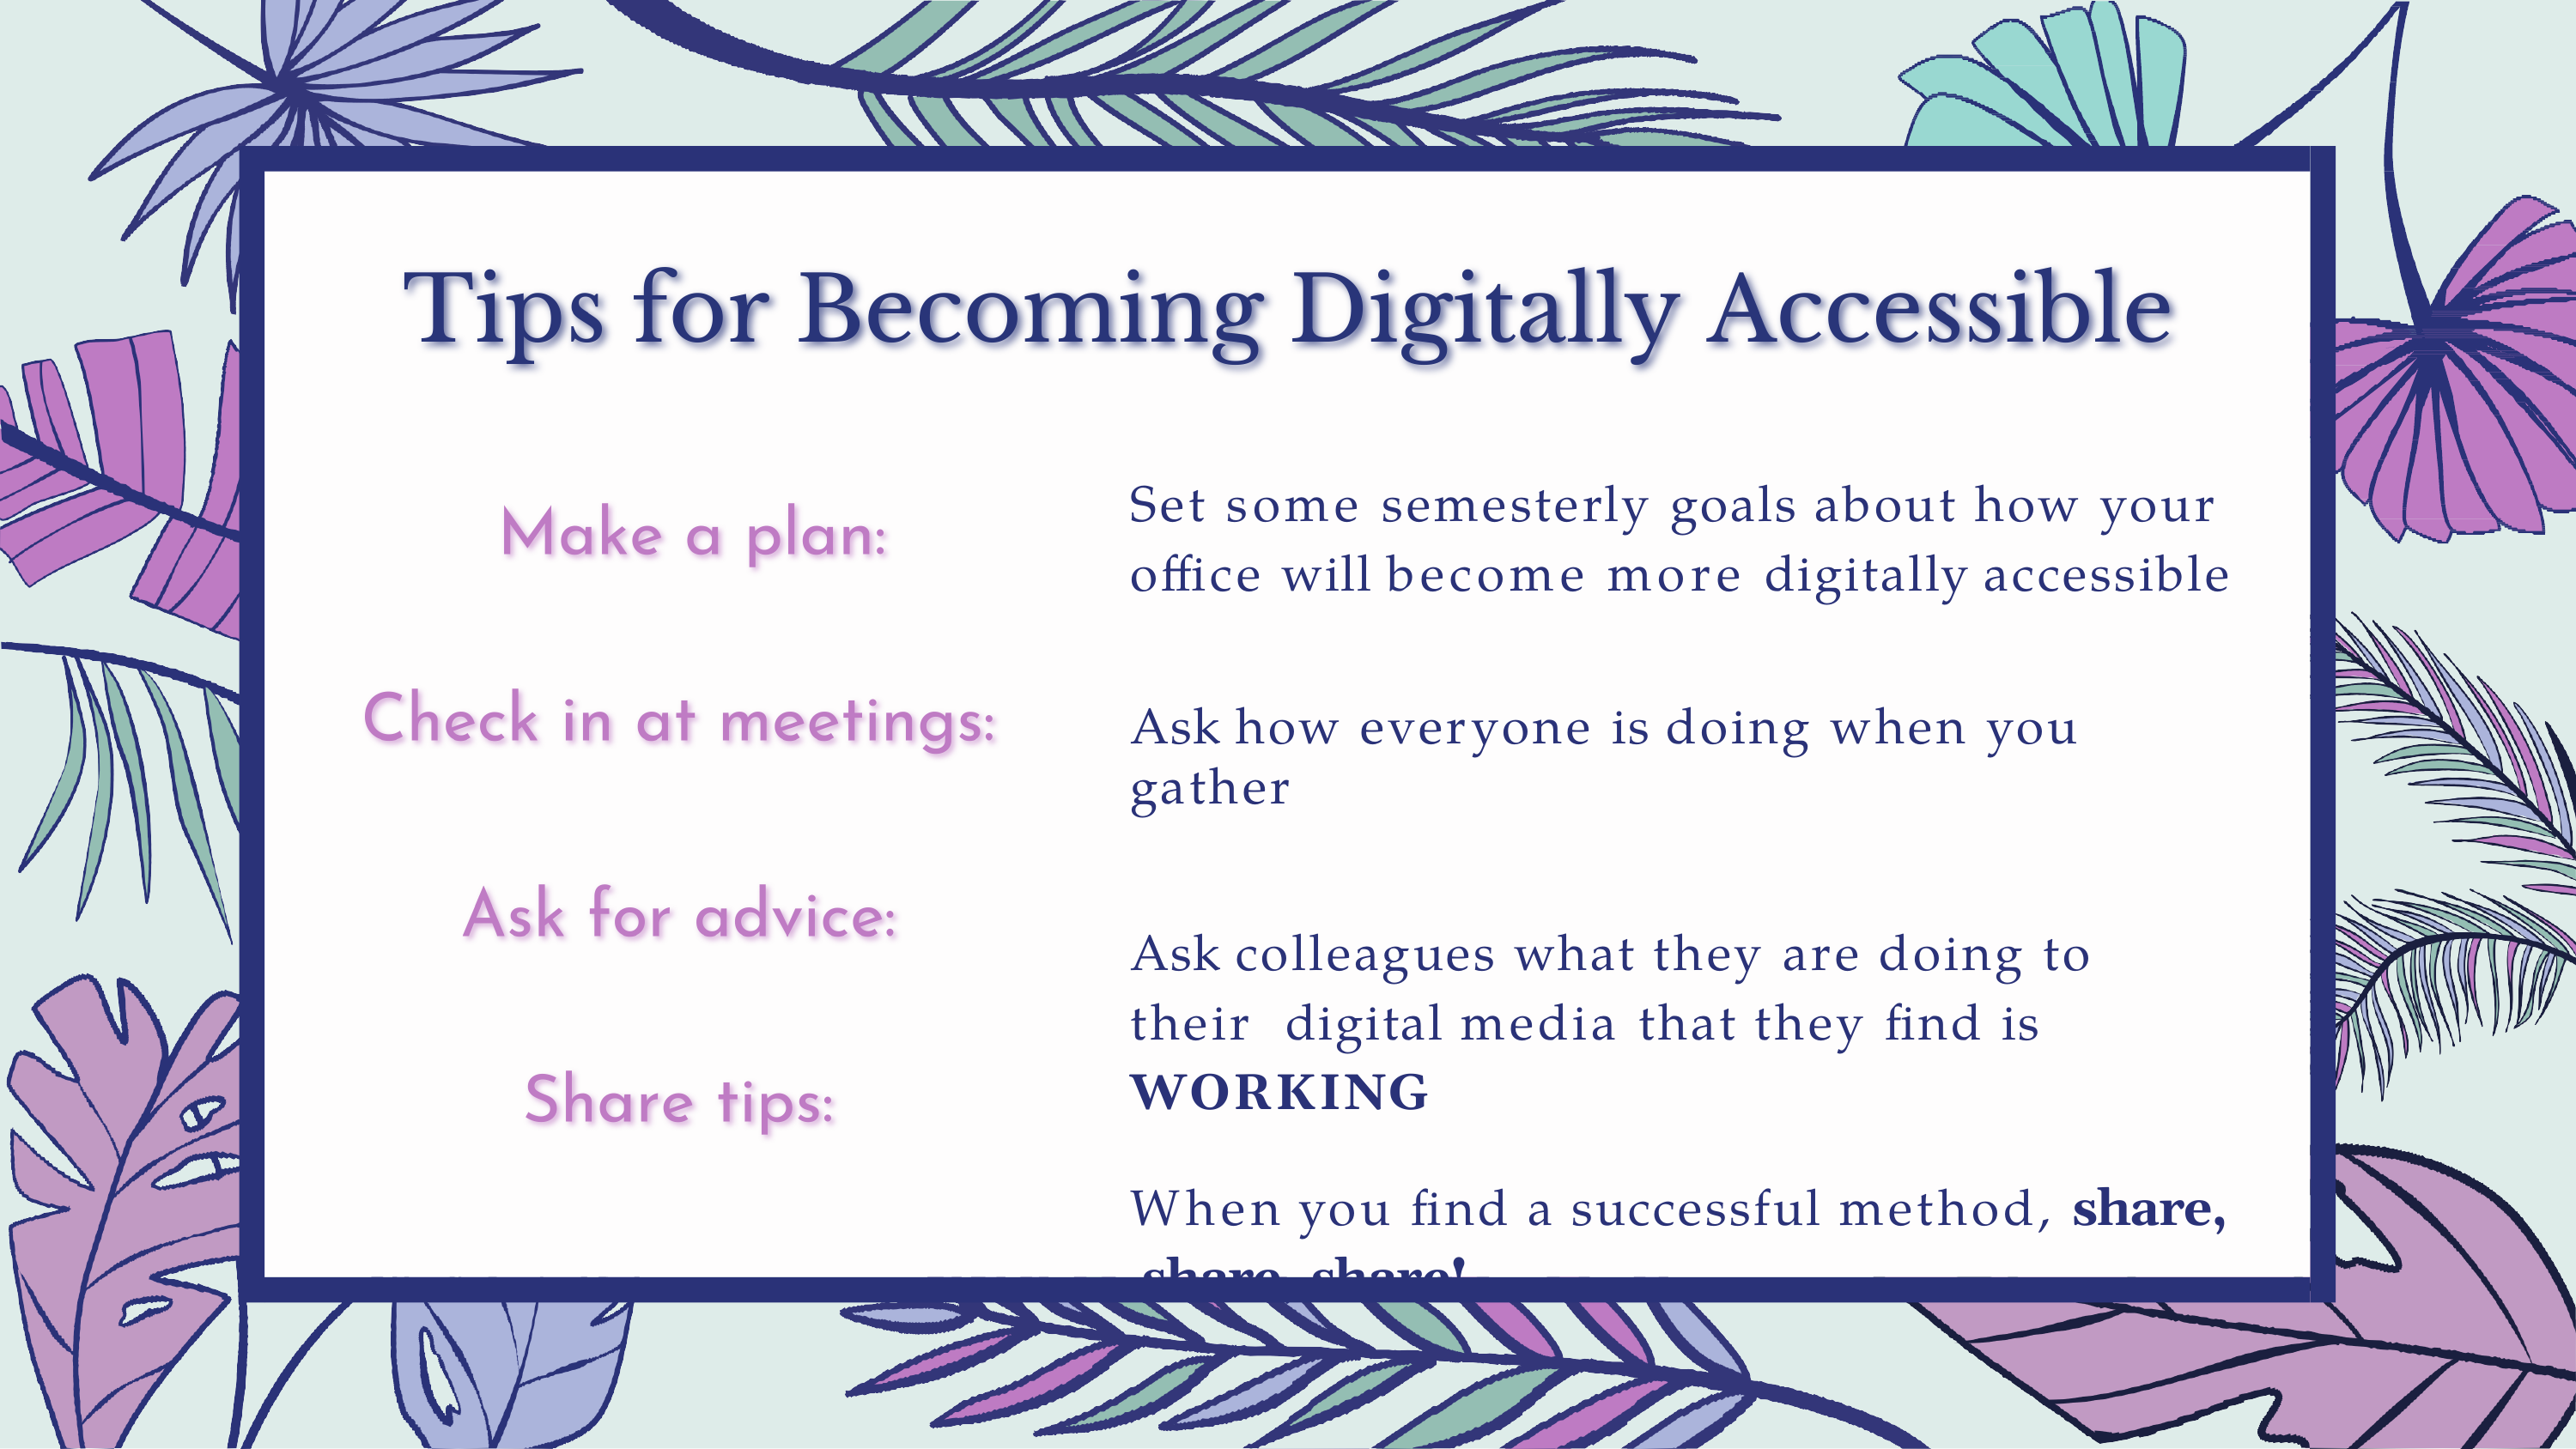

Set some semesterly goals about how your  office will become more digitally accessible

Ask how everyone is doing when you gather

Ask colleagues what they are doing to their  digital media that they find is WORKING
When you find a successful method, share,  share, share!